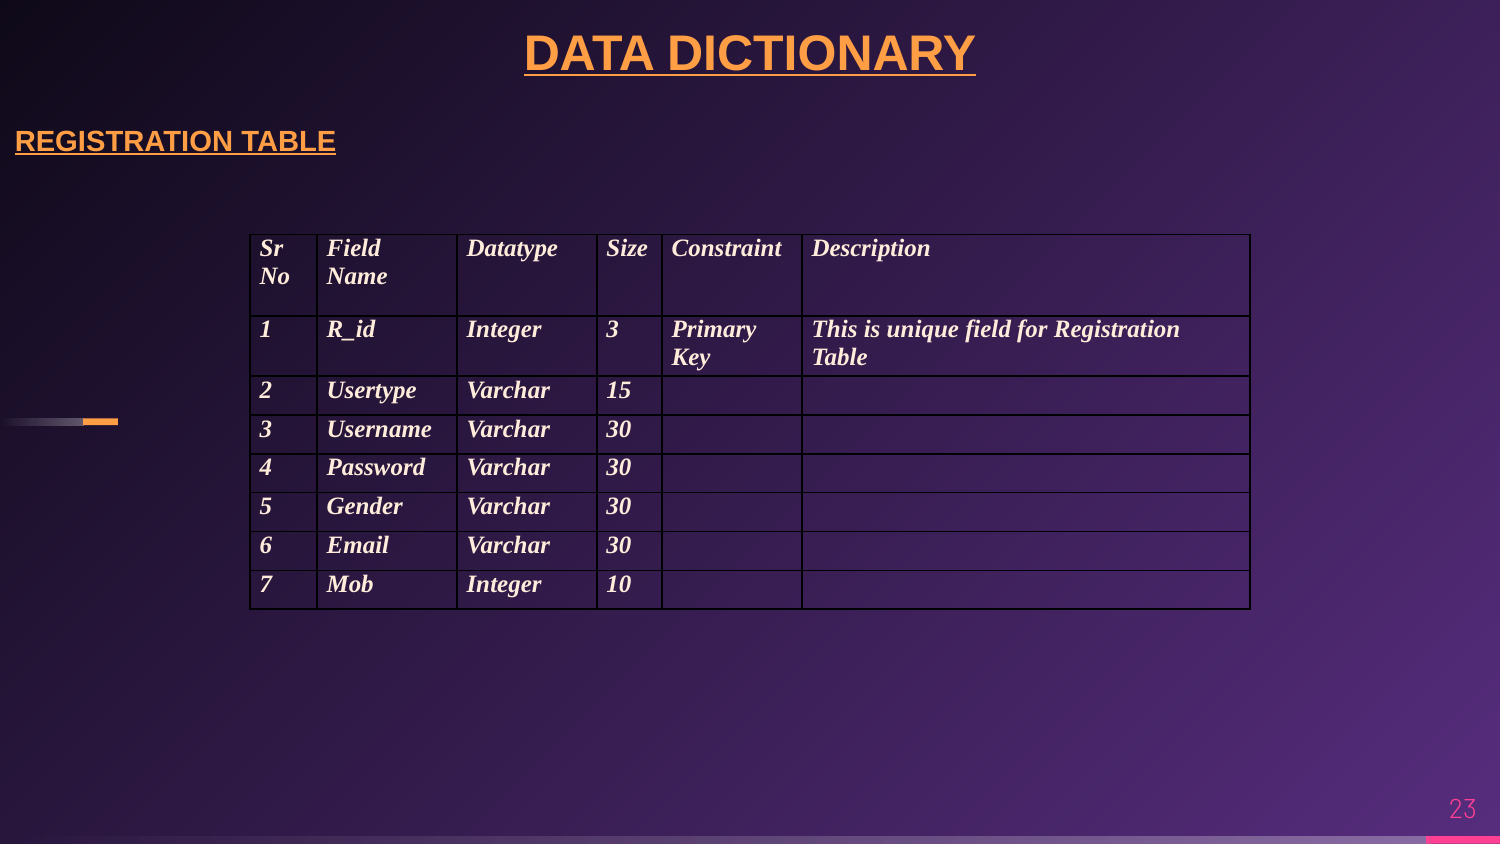

DATA DICTIONARY
REGISTRATION TABLE
| Sr No | Field Name | Datatype | Size | Constraint | Description |
| --- | --- | --- | --- | --- | --- |
| 1 | R\_id | Integer | 3 | Primary Key | This is unique field for Registration Table |
| 2 | Usertype | Varchar | 15 |  |  |
| 3 | Username | Varchar | 30 |  |  |
| 4 | Password | Varchar | 30 |  |  |
| 5 | Gender | Varchar | 30 |  |  |
| 6 | Email | Varchar | 30 |  |  |
| 7 | Mob | Integer | 10 |  |  |
23